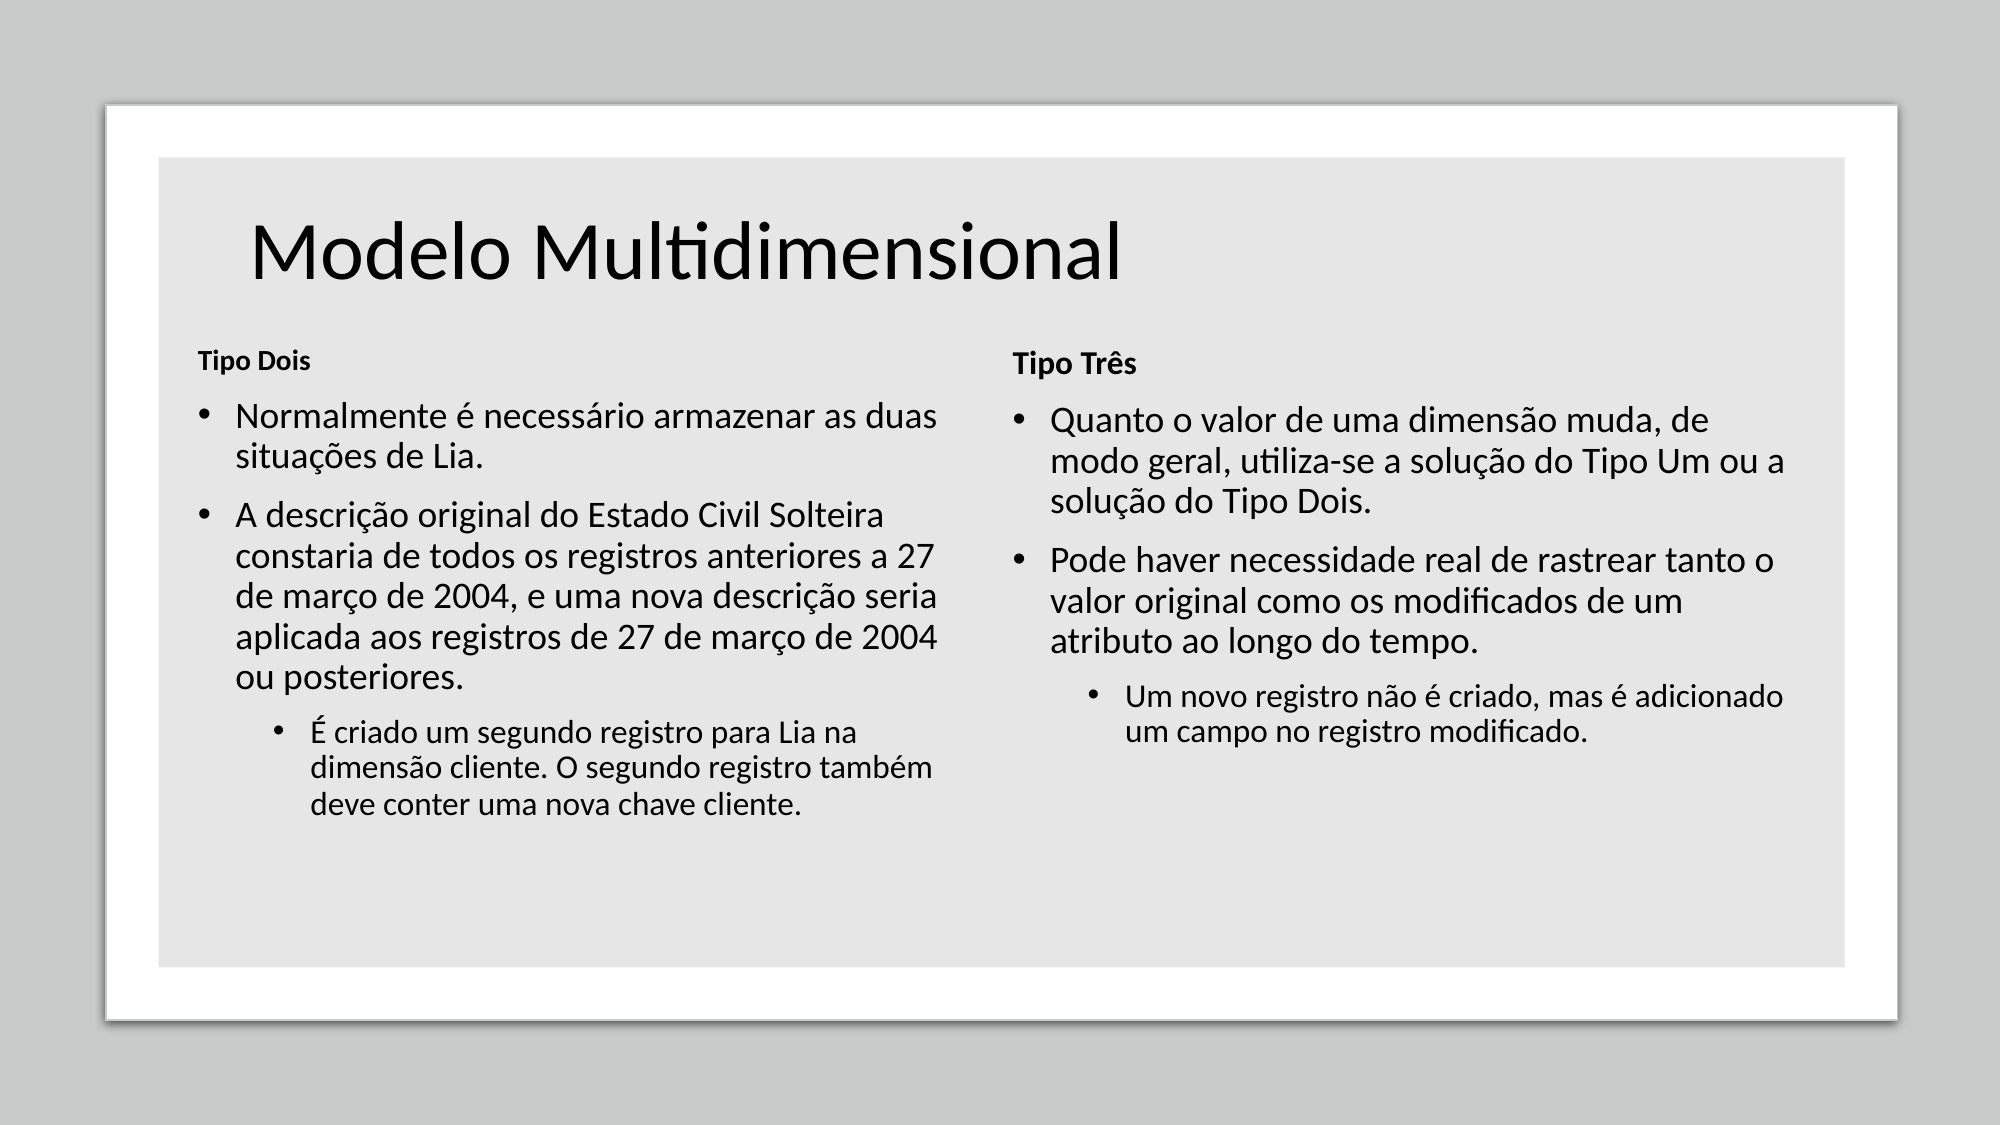

# Modelo Multidimensional
Tipo Dois
Normalmente é necessário armazenar as duas situações de Lia.
A descrição original do Estado Civil Solteira constaria de todos os registros anteriores a 27 de março de 2004, e uma nova descrição seria aplicada aos registros de 27 de março de 2004 ou posteriores.
É criado um segundo registro para Lia na dimensão cliente. O segundo registro também deve conter uma nova chave cliente.
Tipo Três
Quanto o valor de uma dimensão muda, de modo geral, utiliza-se a solução do Tipo Um ou a solução do Tipo Dois.
Pode haver necessidade real de rastrear tanto o valor original como os modificados de um atributo ao longo do tempo.
Um novo registro não é criado, mas é adicionado um campo no registro modificado.